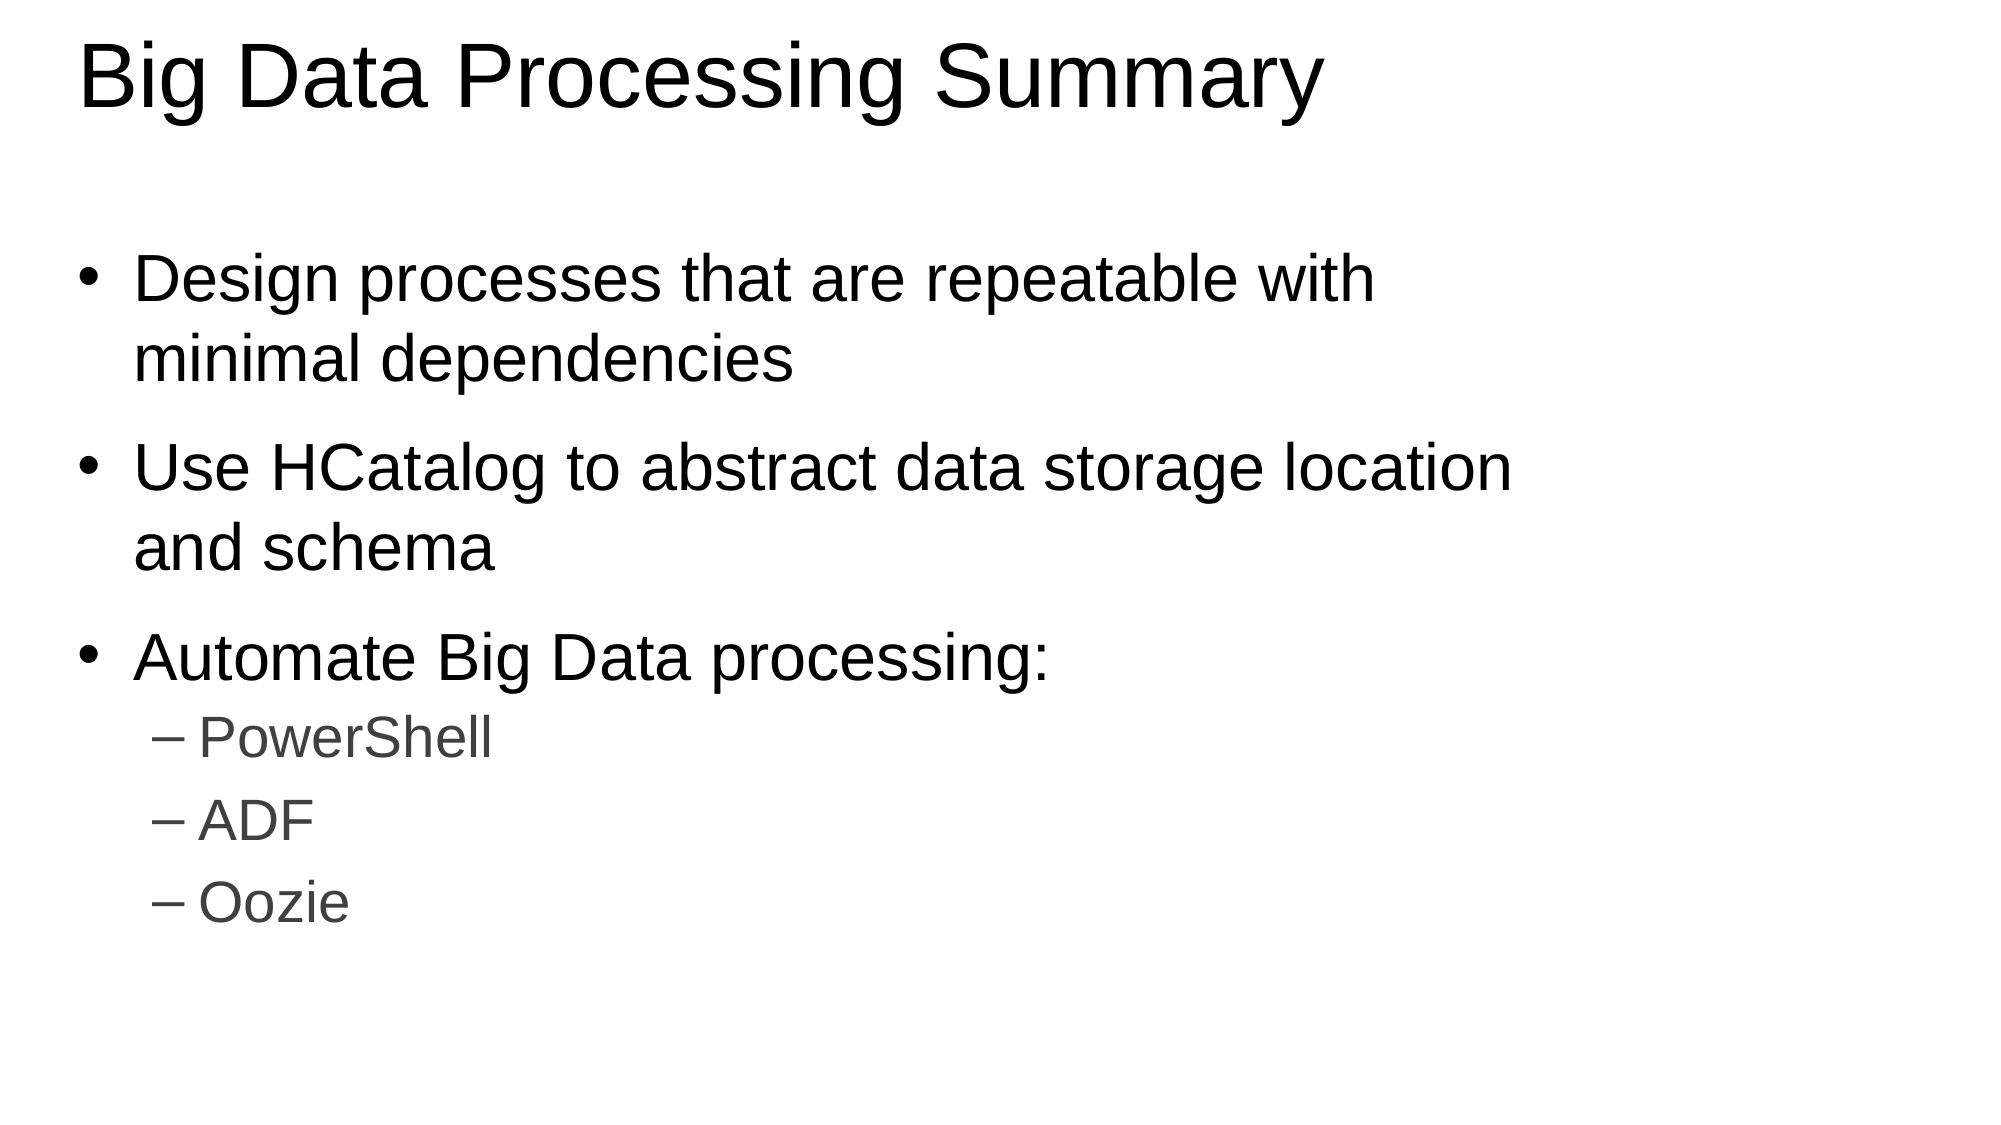

# Big Data Processing Summary
Design processes that are repeatable with minimal dependencies
Use HCatalog to abstract data storage location and schema
Automate Big Data processing:
PowerShell
ADF
Oozie